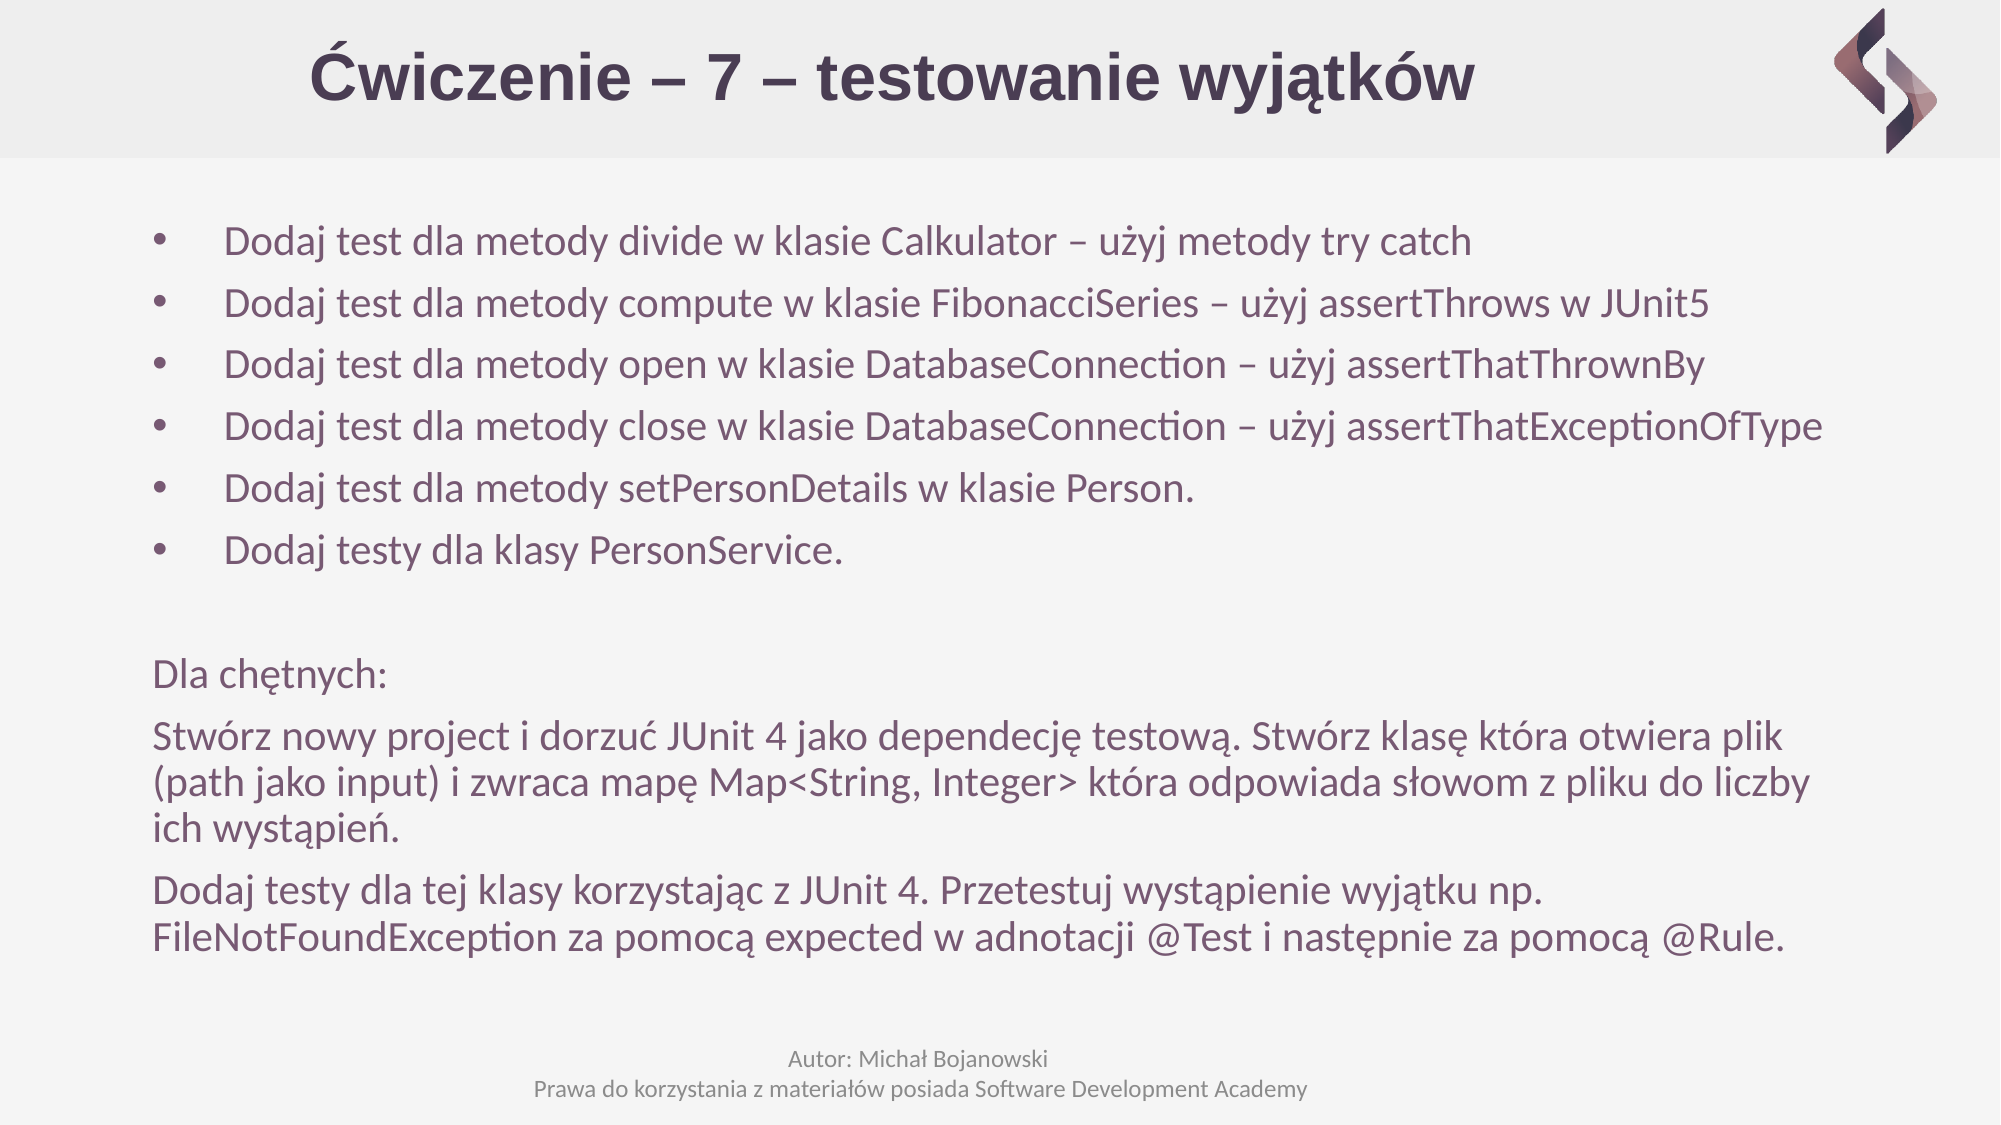

# Ćwiczenie – 7 – testowanie wyjątków

Dodaj test dla metody divide w klasie Calkulator – użyj metody try catch
Dodaj test dla metody compute w klasie FibonacciSeries – użyj assertThrows w JUnit5
Dodaj test dla metody open w klasie DatabaseConnection – użyj assertThatThrownBy
Dodaj test dla metody close w klasie DatabaseConnection – użyj assertThatExceptionOfType
Dodaj test dla metody setPersonDetails w klasie Person.
Dodaj testy dla klasy PersonService.

Dla chętnych:
Stwórz nowy project i dorzuć JUnit 4 jako dependecję testową. Stwórz klasę która otwiera plik (path jako input) i zwraca mapę Map<String, Integer> która odpowiada słowom z pliku do liczby ich wystąpień.
Dodaj testy dla tej klasy korzystając z JUnit 4. Przetestuj wystąpienie wyjątku np. FileNotFoundException za pomocą expected w adnotacji @Test i następnie za pomocą @Rule.

Autor: Michał Bojanowski
Prawa do korzystania z materiałów posiada Software Development Academy